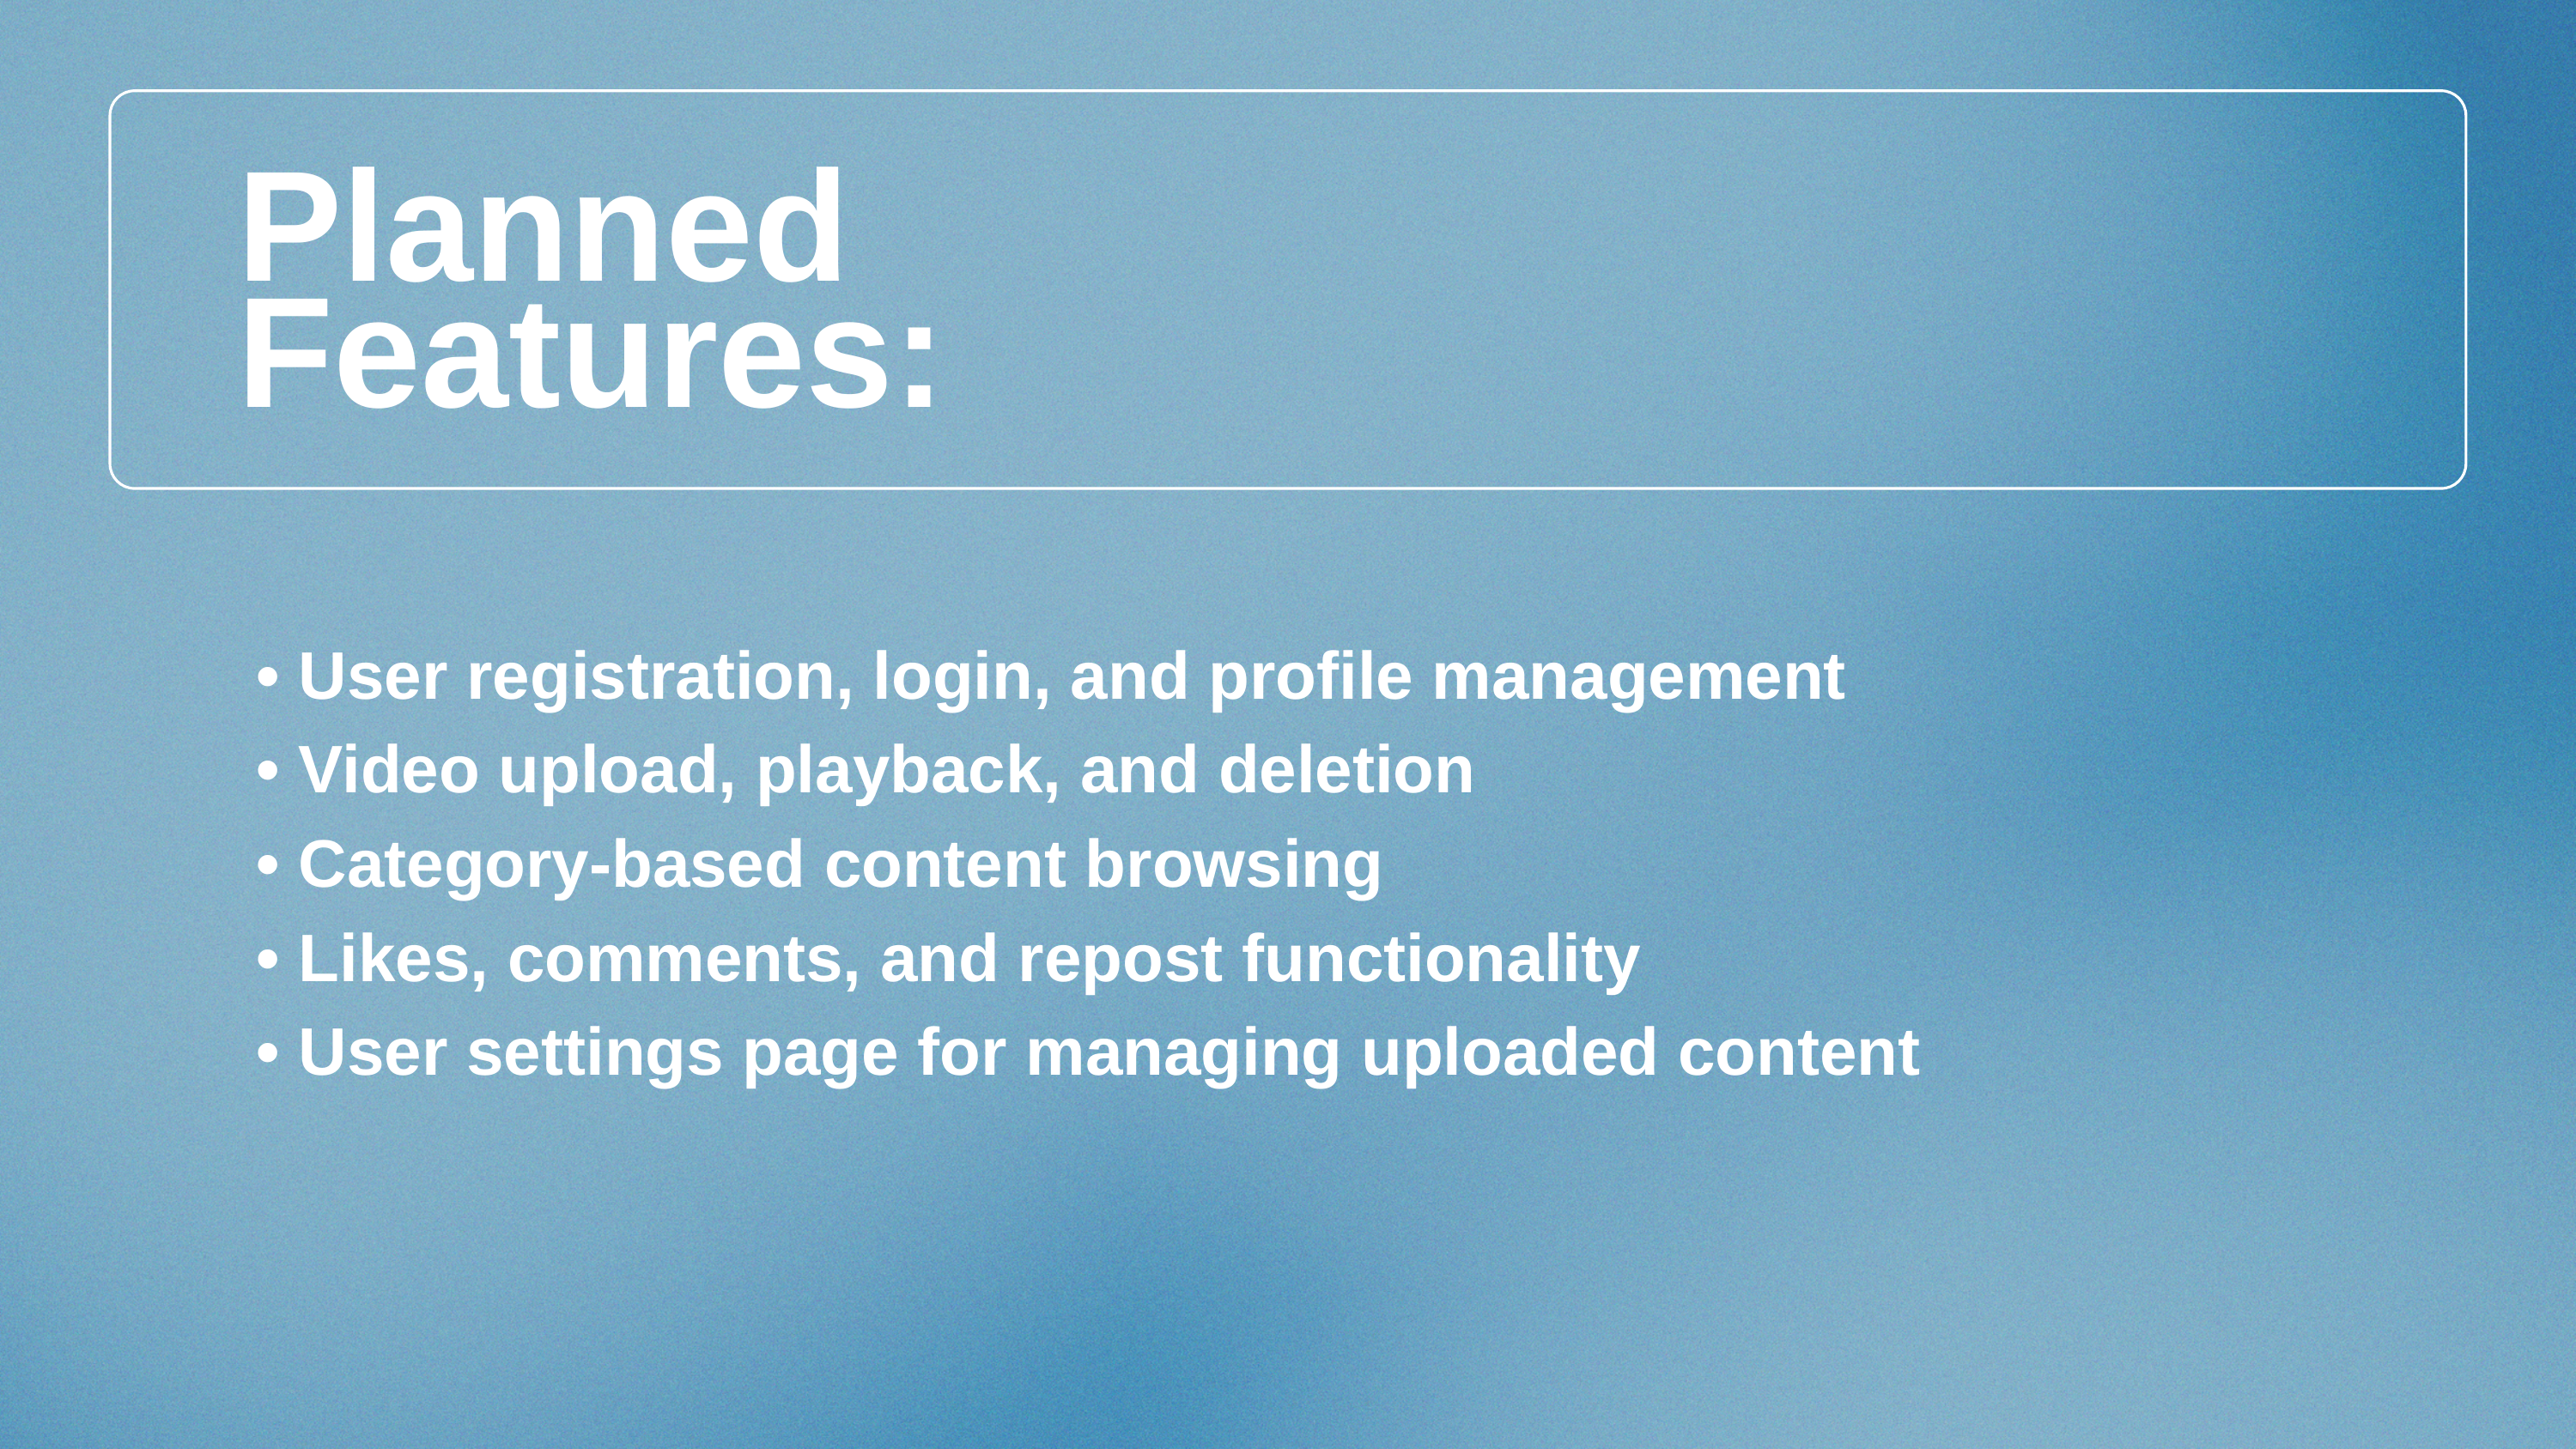

Planned Features:
 • User registration, login, and profile management
 • Video upload, playback, and deletion
 • Category-based content browsing
 • Likes, comments, and repost functionality
 • User settings page for managing uploaded content